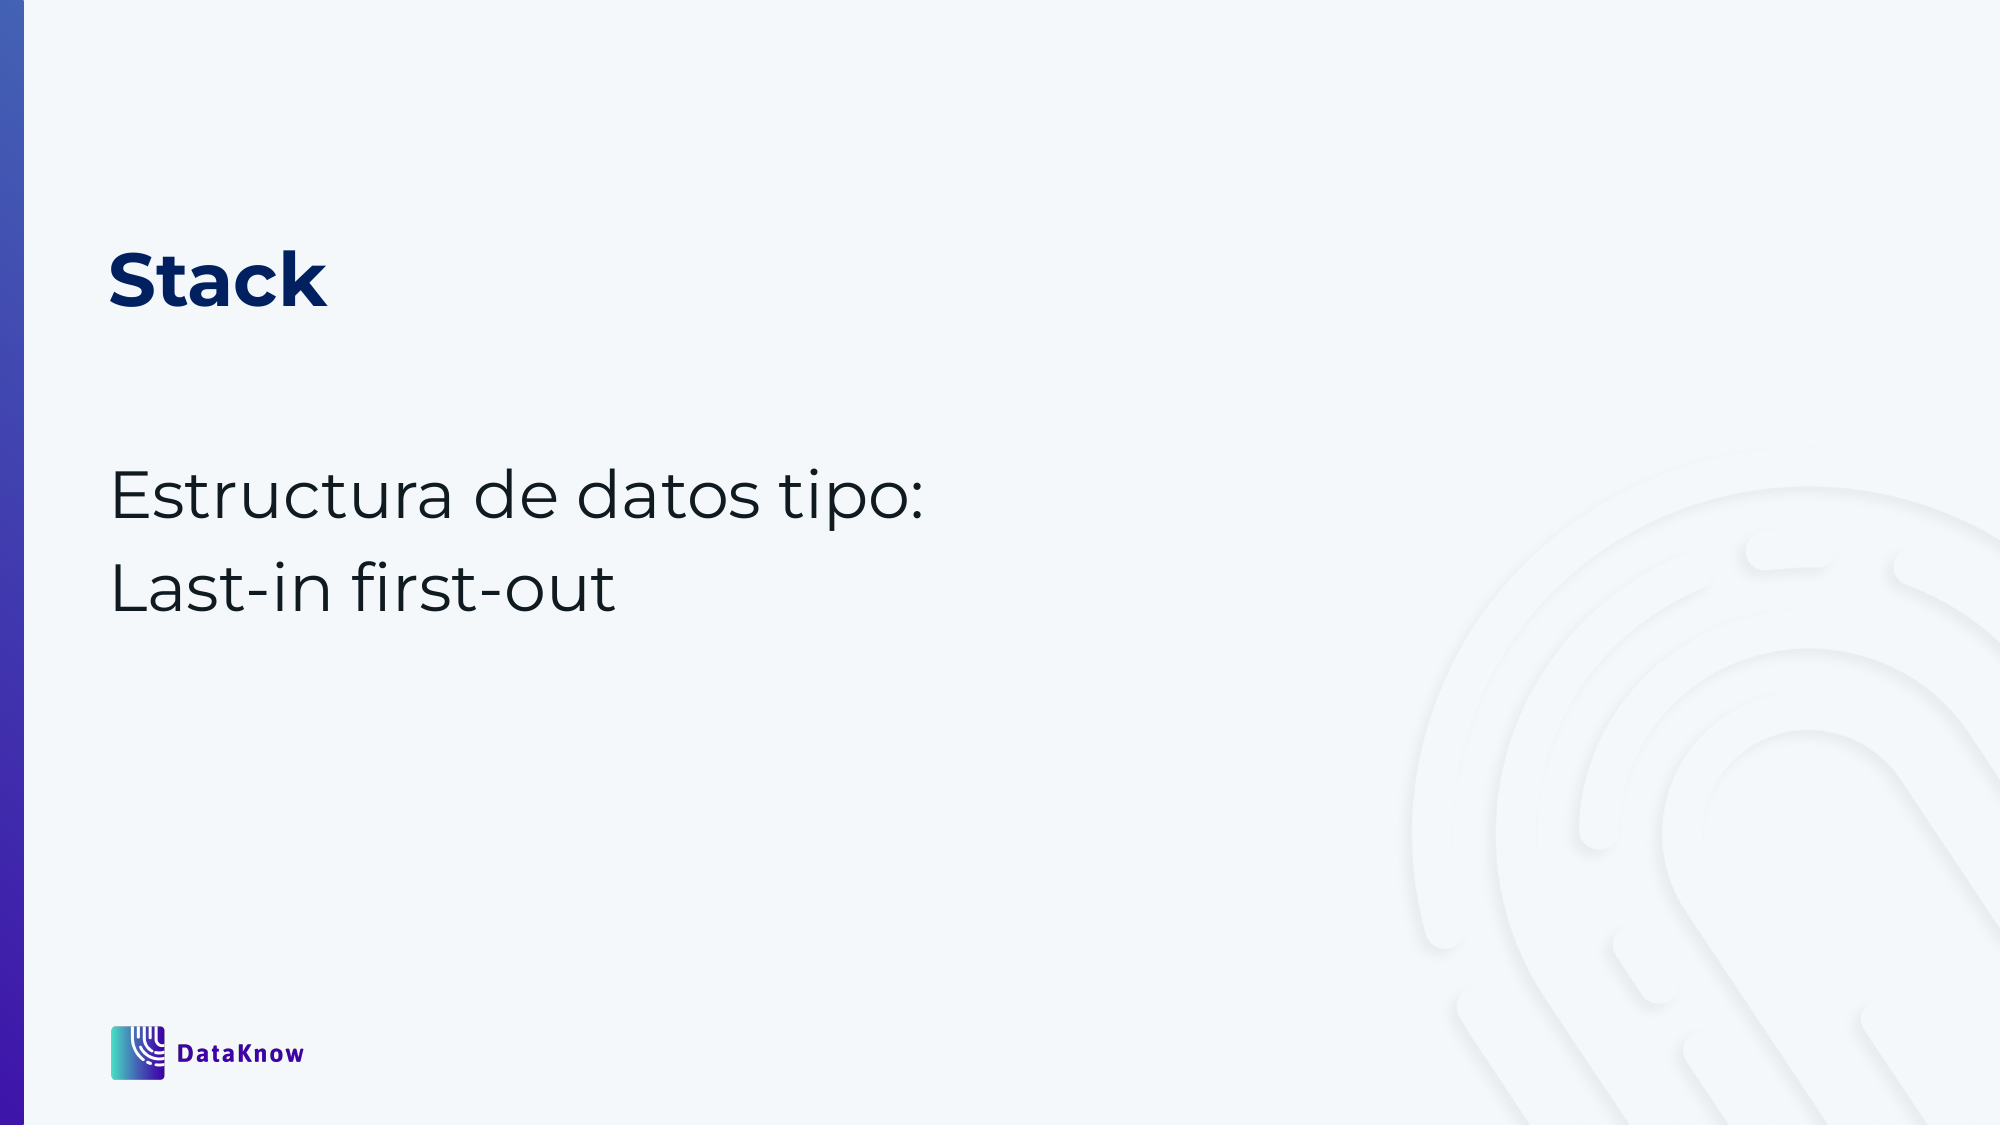

Stack
Estructura de datos tipo:
Last-in first-out